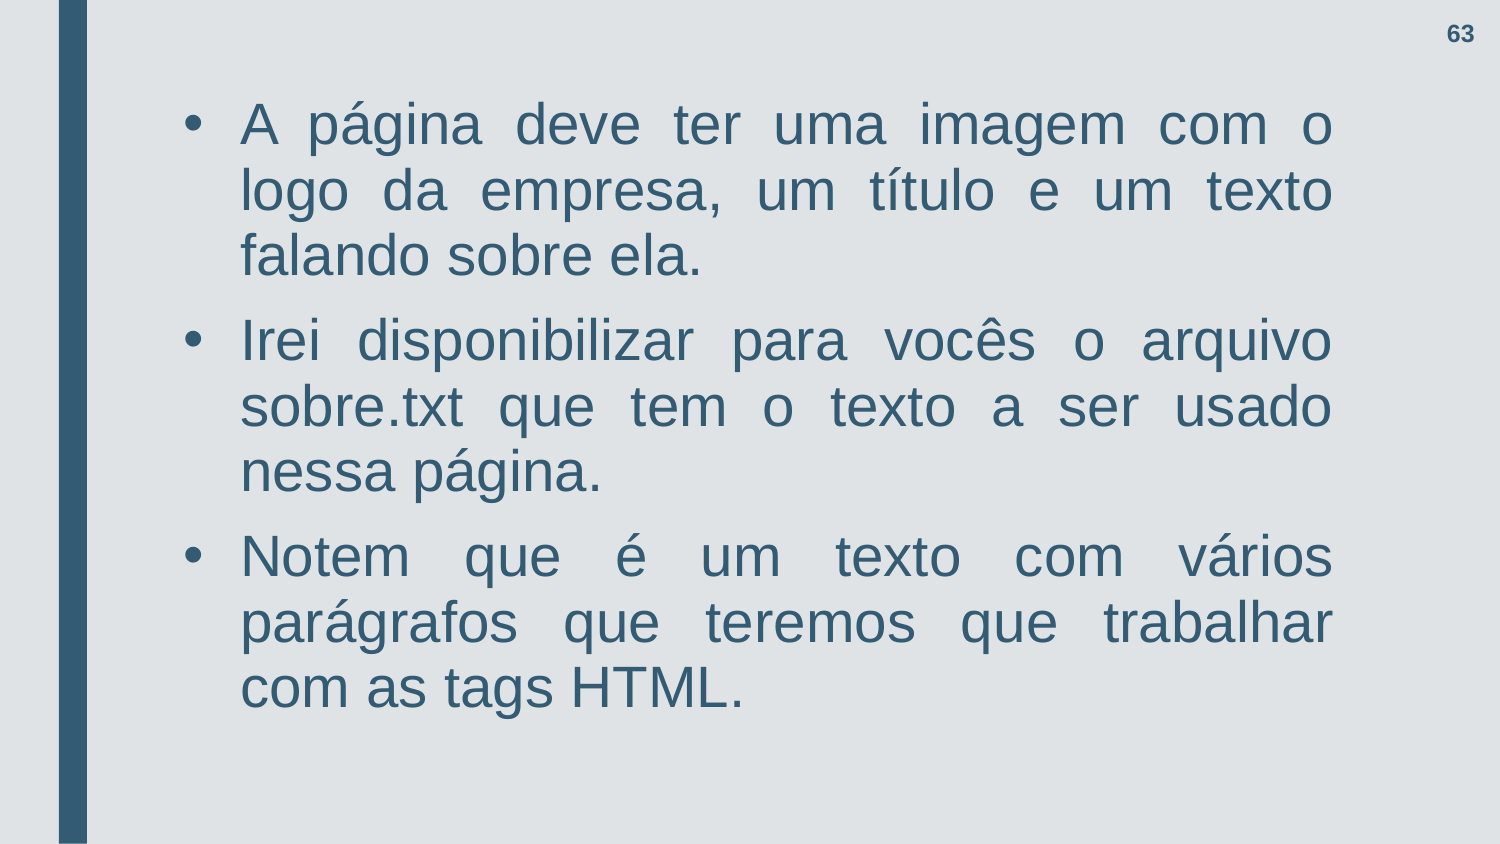

63
A página deve ter uma imagem com o logo da empresa, um título e um texto falando sobre ela.
Irei disponibilizar para vocês o arquivo sobre.txt que tem o texto a ser usado nessa página.
Notem que é um texto com vários parágrafos que teremos que trabalhar com as tags HTML.